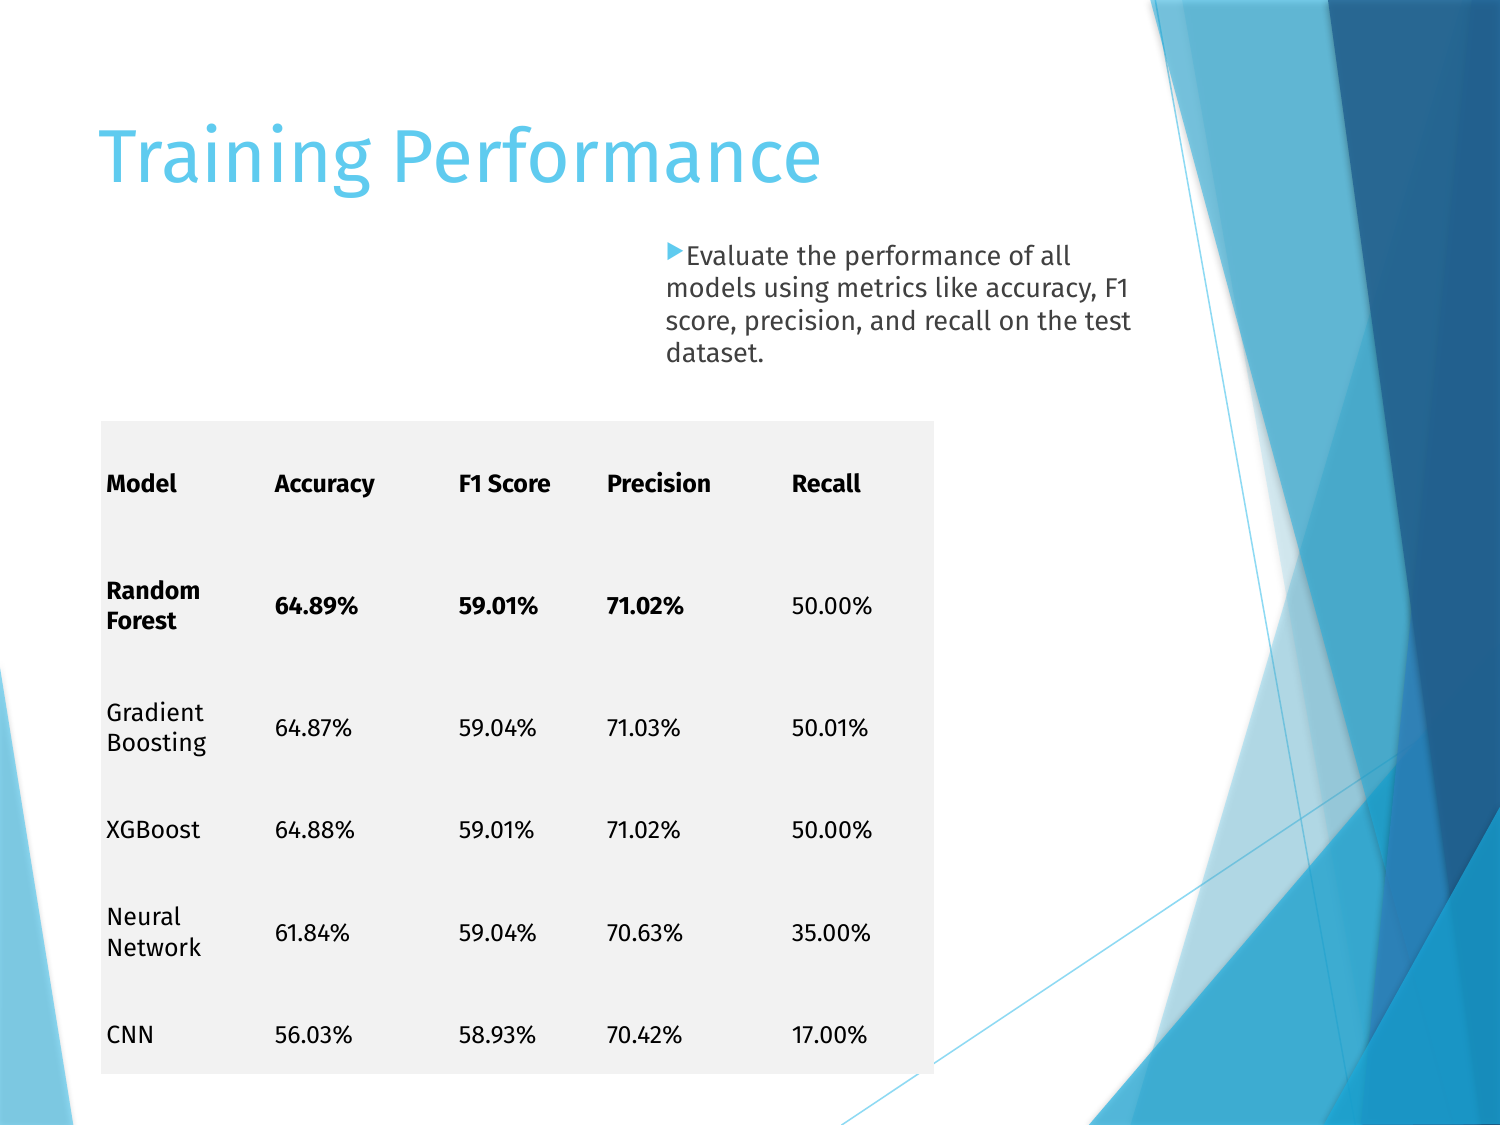

# Training Performance
Evaluate the performance of all models using metrics like accuracy, F1 score, precision, and recall on the test dataset.

| Model | Accuracy | F1 Score | Precision | Recall |
| --- | --- | --- | --- | --- |
| Random Forest | 64.89% | 59.01% | 71.02% | 50.00% |
| Gradient Boosting | 64.87% | 59.04% | 71.03% | 50.01% |
| XGBoost | 64.88% | 59.01% | 71.02% | 50.00% |
| Neural Network | 61.84% | 59.04% | 70.63% | 35.00% |
| CNN | 56.03% | 58.93% | 70.42% | 17.00% |